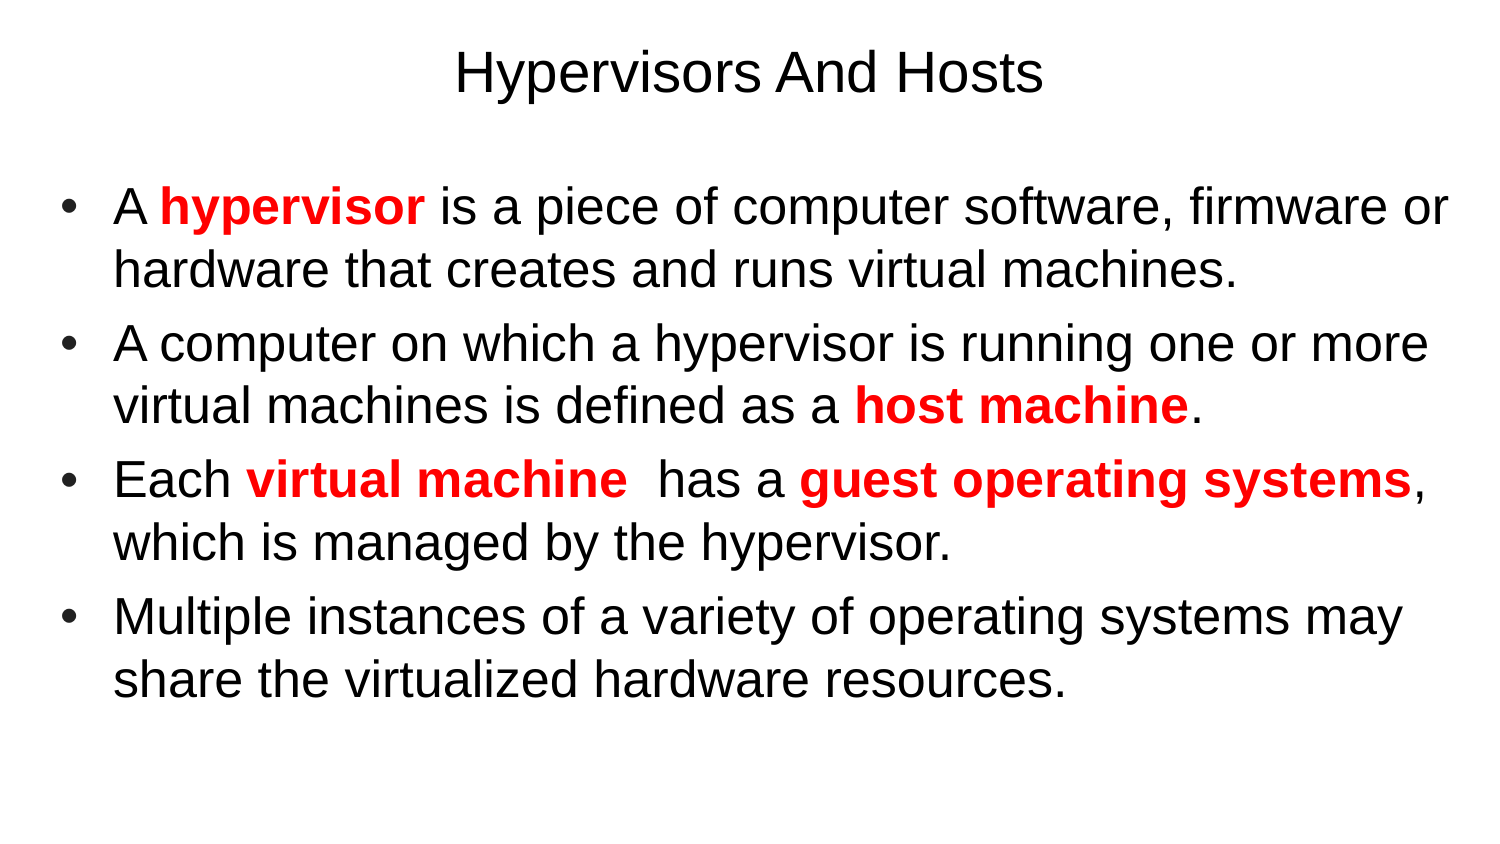

# Hypervisors And Hosts
A hypervisor is a piece of computer software, firmware or hardware that creates and runs virtual machines.
A computer on which a hypervisor is running one or more virtual machines is defined as a host machine.
Each virtual machine  has a guest operating systems, which is managed by the hypervisor.
Multiple instances of a variety of operating systems may share the virtualized hardware resources.